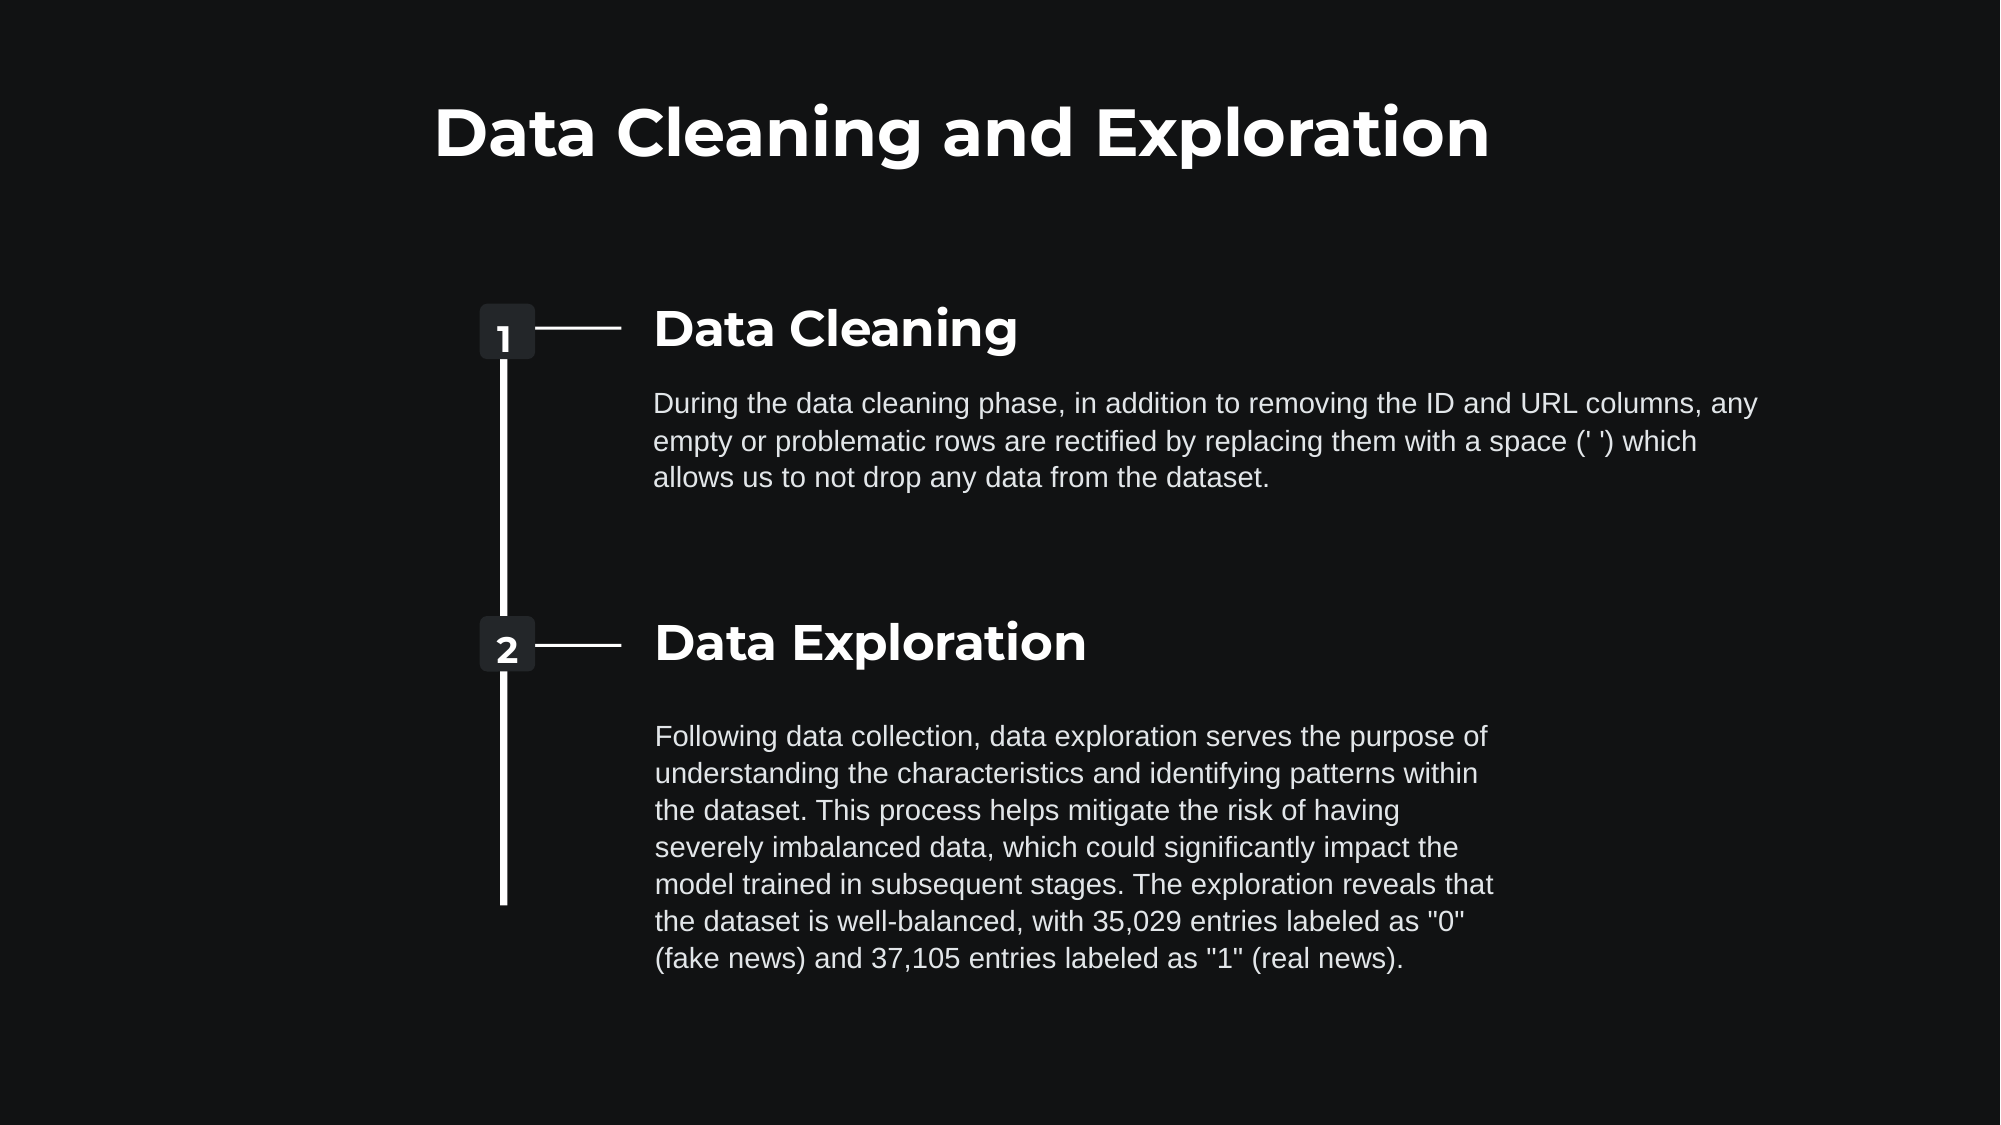

Data Cleaning and Exploration

1

Data Cleaning

During the data cleaning phase, in addition to removing the ID and URL columns, any empty or problematic rows are rectified by replacing them with a space (' ') which allows us to not drop any data from the dataset.

2
Data Exploration

Following data collection, data exploration serves the purpose of understanding the characteristics and identifying patterns within the dataset. This process helps mitigate the risk of having severely imbalanced data, which could significantly impact the model trained in subsequent stages. The exploration reveals that the dataset is well-balanced, with 35,029 entries labeled as "0" (fake news) and 37,105 entries labeled as "1" (real news).